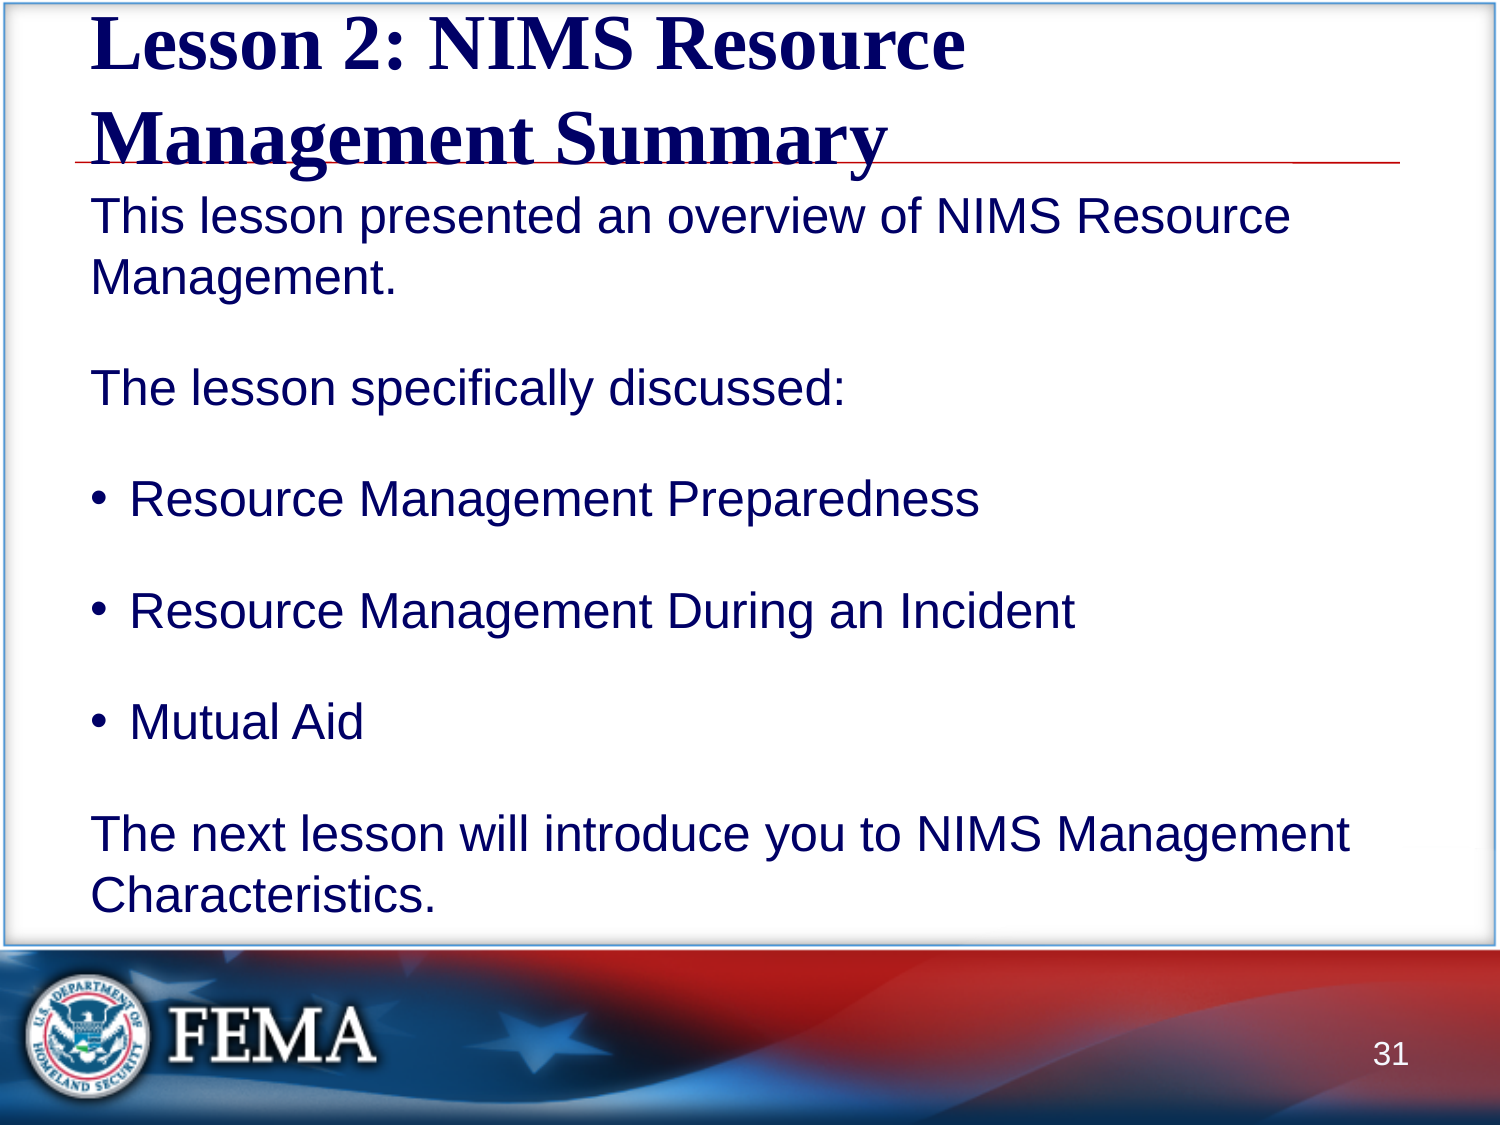

# Lesson 2: NIMS Resource Management Summary
This lesson presented an overview of NIMS Resource Management.
The lesson specifically discussed:
Resource Management Preparedness
Resource Management During an Incident
Mutual Aid
The next lesson will introduce you to NIMS Management Characteristics.
31